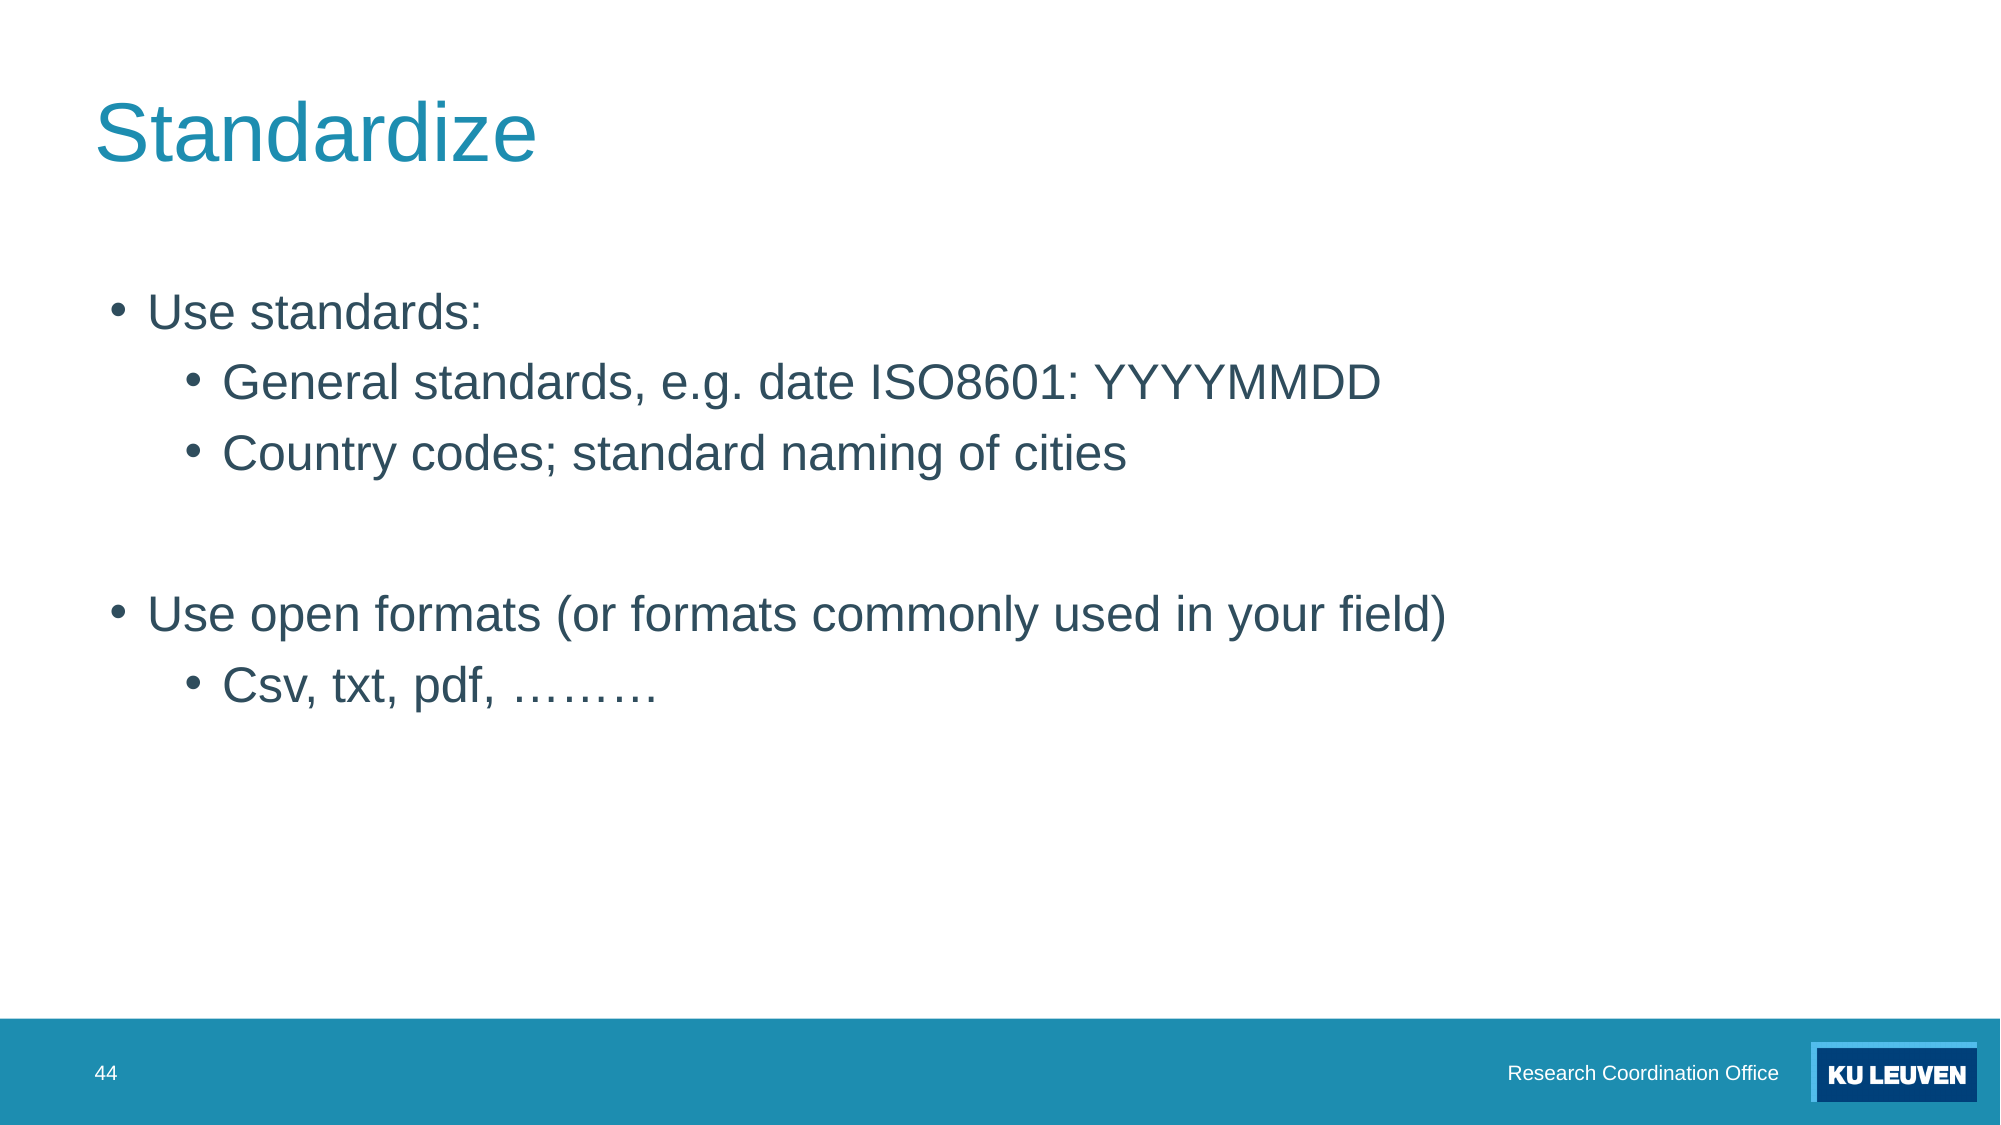

# Standardize
Use standards:
General standards, e.g. date ISO8601: YYYYMMDD
Country codes; standard naming of cities

Use open formats (or formats commonly used in your field)
Csv, txt, pdf, ………

44
Research Coordination Office